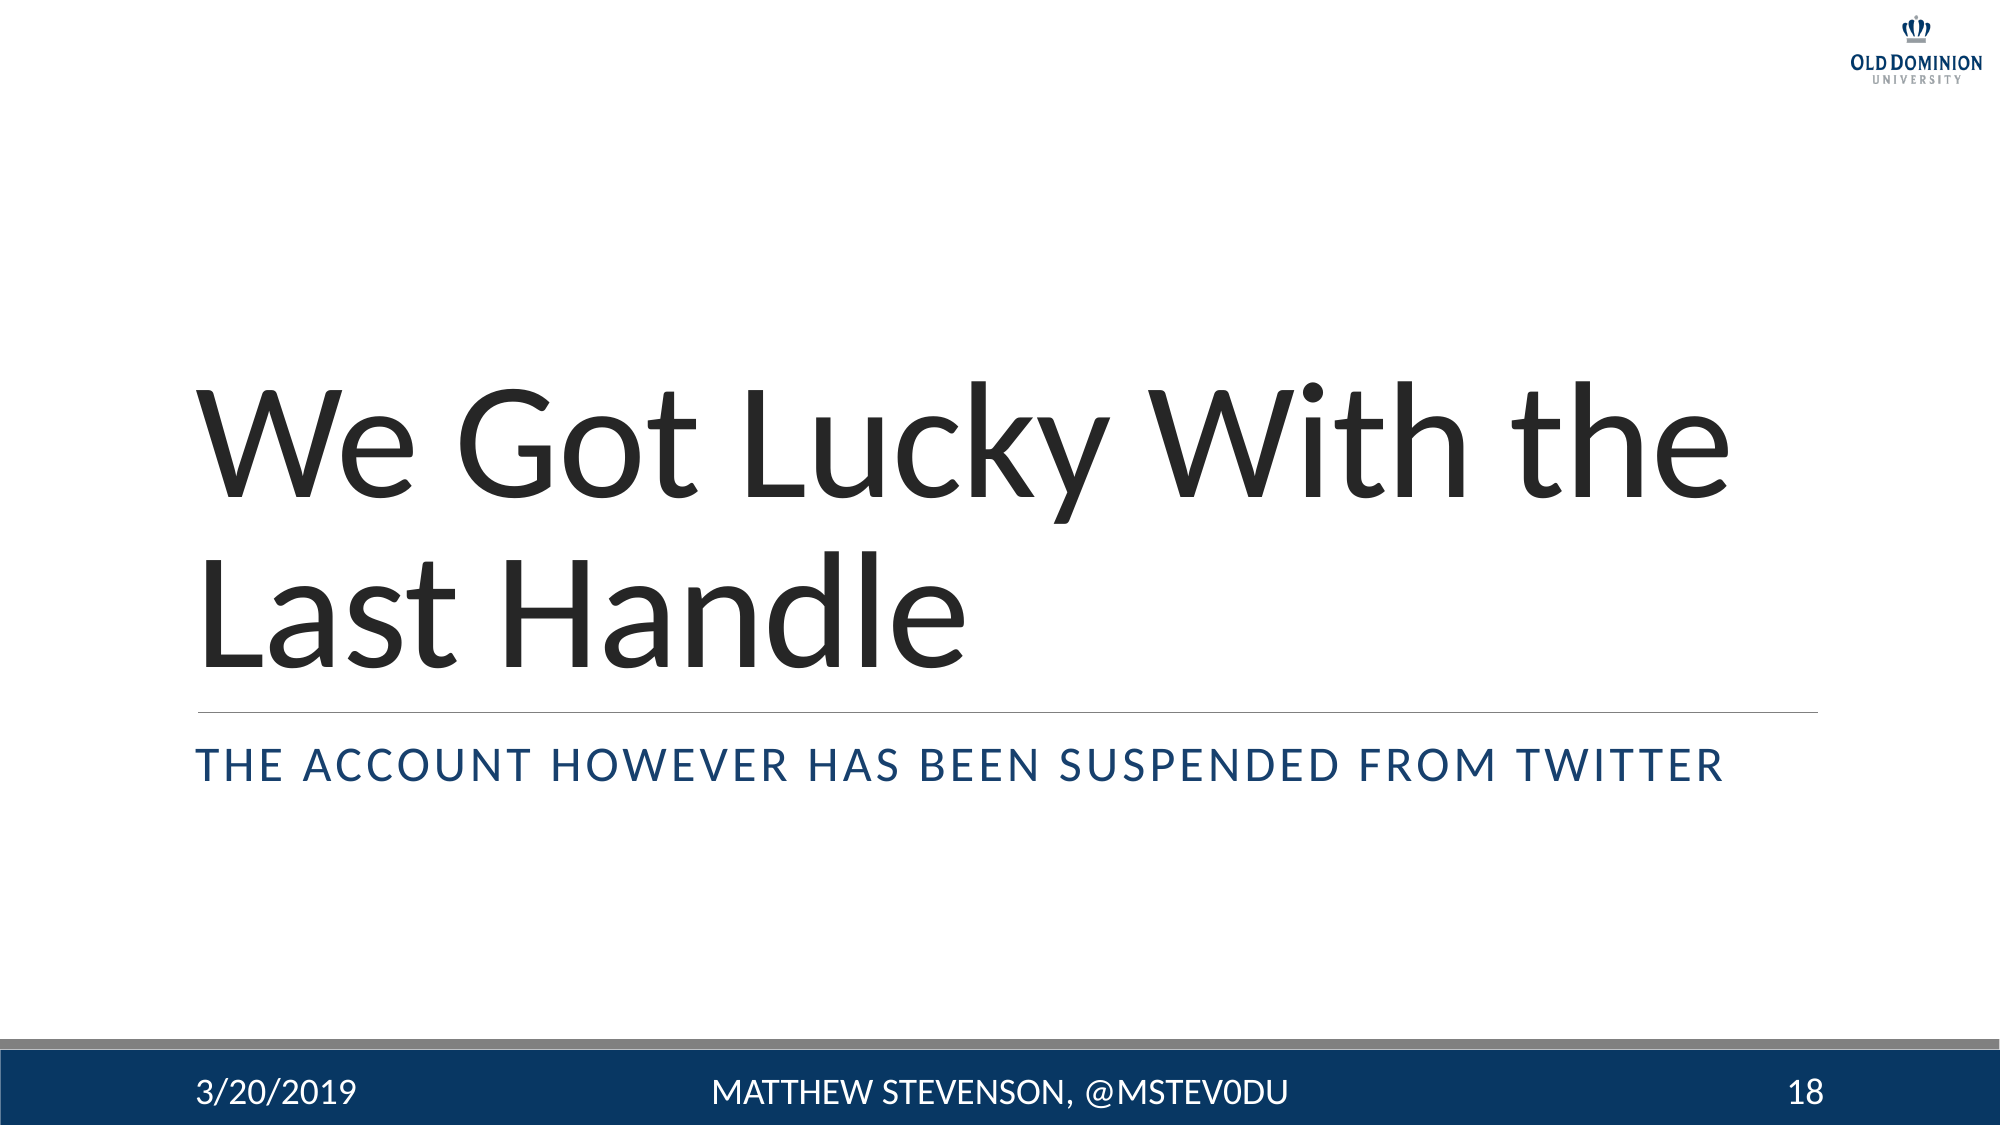

# We Got Lucky With the Last Handle
The Account However Has Been Suspended From Twitter
3/20/2019
Matthew Stevenson, @mstev0du
18